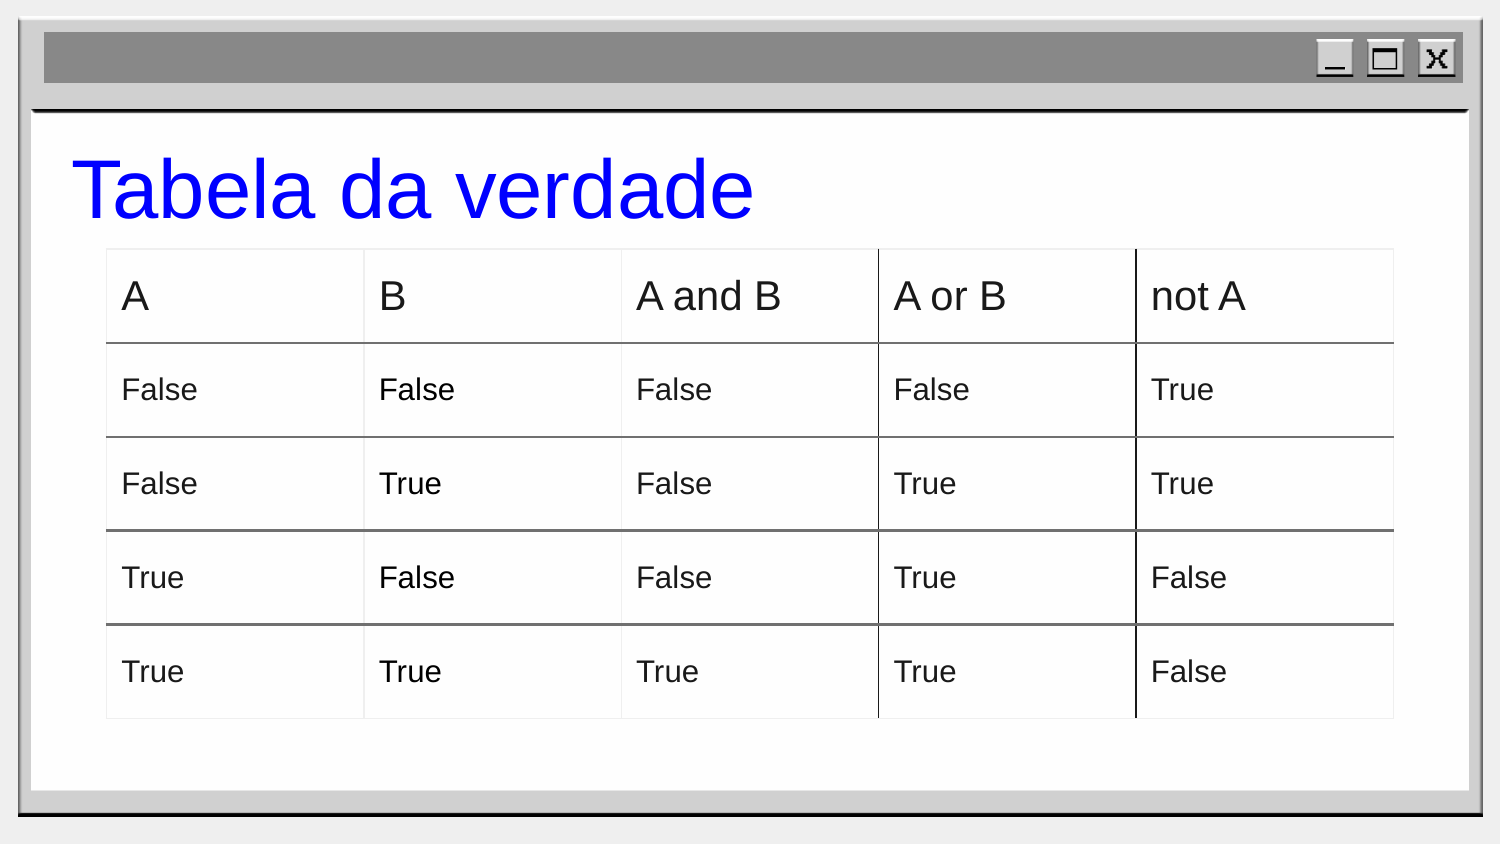

# Tabela da verdade
| A | B | A and B | A or B | not A |
| --- | --- | --- | --- | --- |
| False | False | False | False | True |
| False | True | False | True | True |
| True | False | False | True | False |
| True | True | True | True | False |